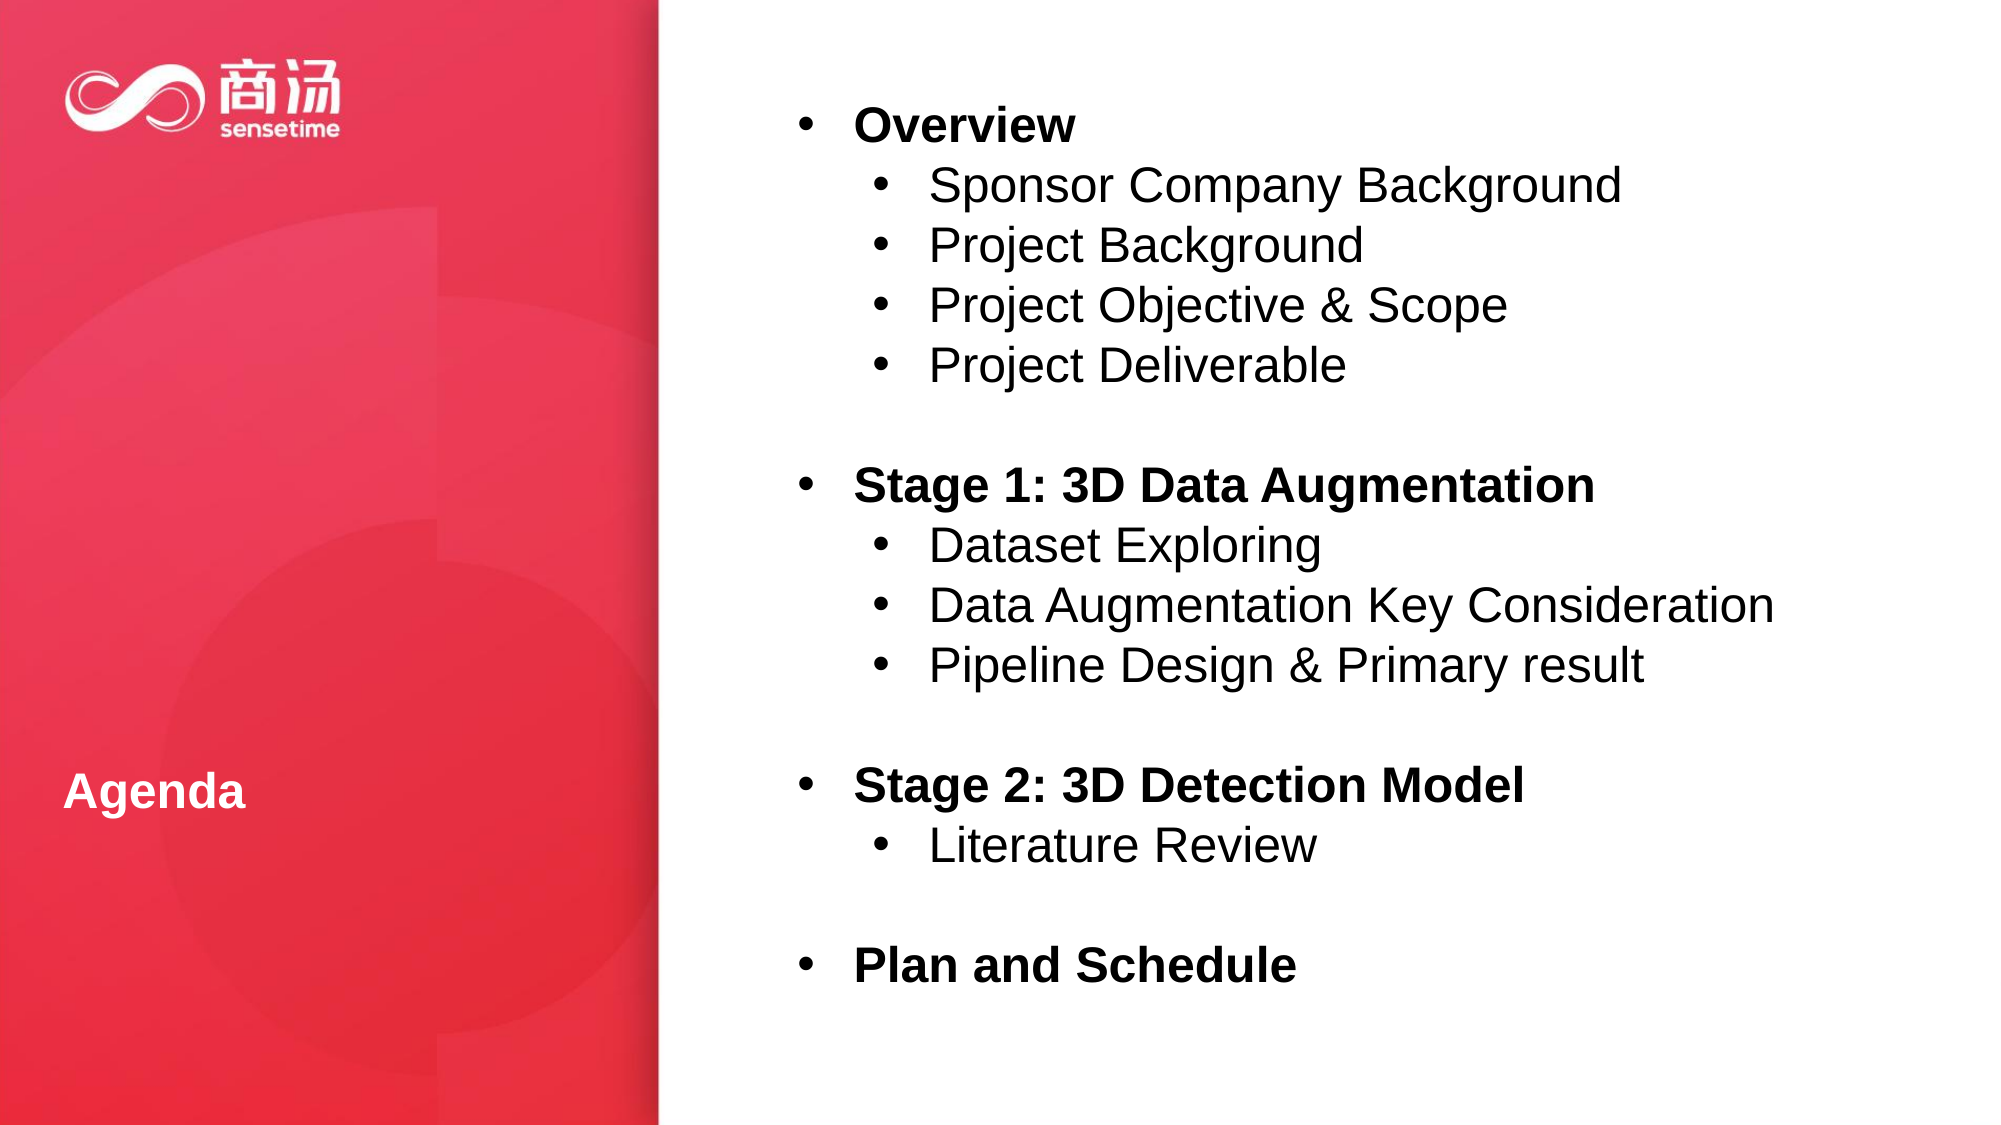

Overview
Sponsor Company Background
Project Background
Project Objective & Scope
Project Deliverable

Stage 1: 3D Data Augmentation
Dataset Exploring
Data Augmentation Key Consideration
Pipeline Design & Primary result

Stage 2: 3D Detection Model
Literature Review

Plan and Schedule

Agenda